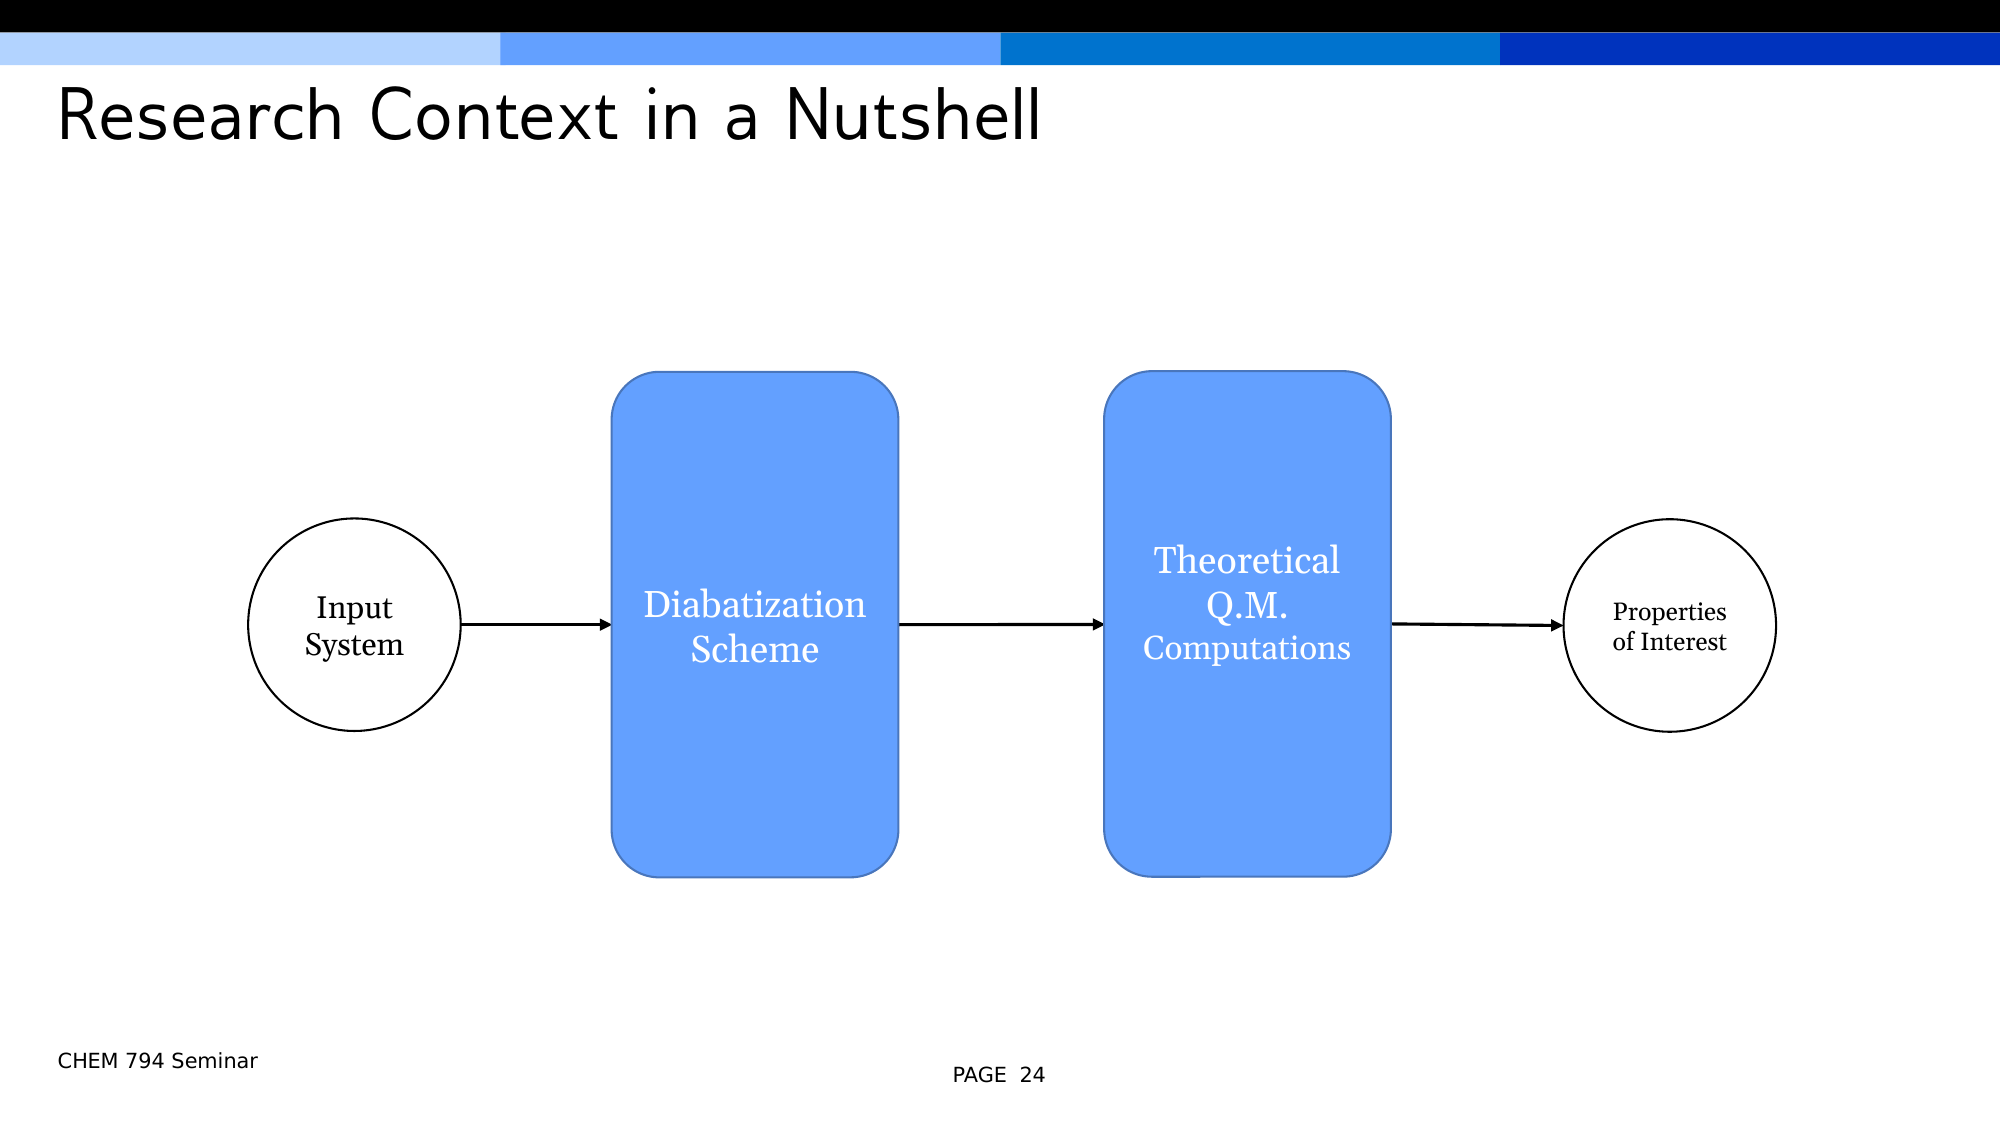

Research Context in a Nutshell
Theoretical Q.M.
Computations

Diabatization
Scheme
Input
System
Properties of Interest
CHEM 794 Seminar
PAGE  24